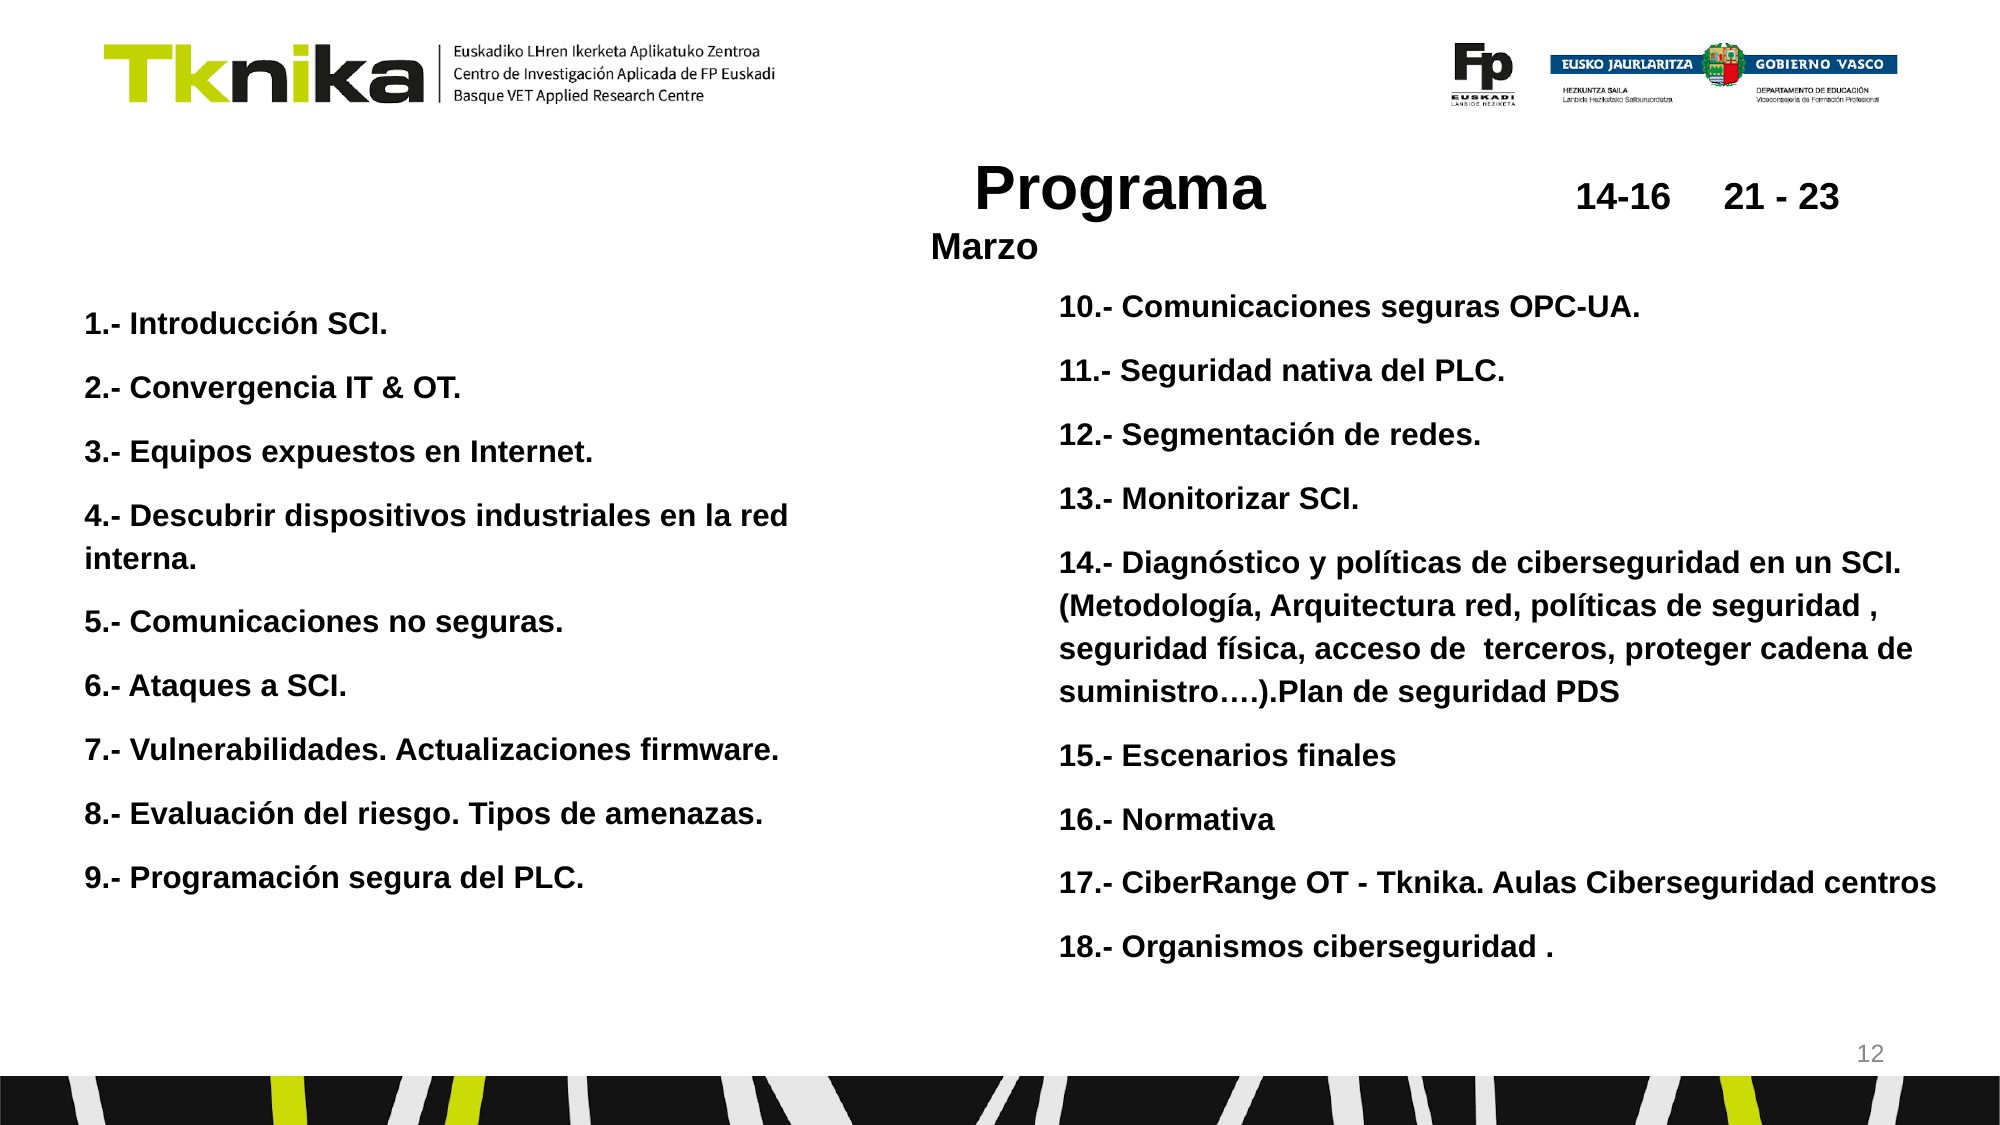

# Programa                                  14-16     21 - 23 Marzo
10.- Comunicaciones seguras OPC-UA.
11.- Seguridad nativa del PLC.
12.- Segmentación de redes.
13.- Monitorizar SCI.
14.- Diagnóstico y políticas de ciberseguridad en un SCI. (Metodología, Arquitectura red, políticas de seguridad , seguridad física, acceso de  terceros, proteger cadena de suministro….).Plan de seguridad PDS
15.- Escenarios finales
16.- Normativa
17.- CiberRange OT - Tknika. Aulas Ciberseguridad centros
18.- Organismos ciberseguridad .

1.- Introducción SCI.
2.- Convergencia IT & OT.
3.- Equipos expuestos en Internet.
4.- Descubrir dispositivos industriales en la red interna.
5.- Comunicaciones no seguras.
6.- Ataques a SCI.
7.- Vulnerabilidades. Actualizaciones firmware.
8.- Evaluación del riesgo. Tipos de amenazas.
9.- Programación segura del PLC.

12